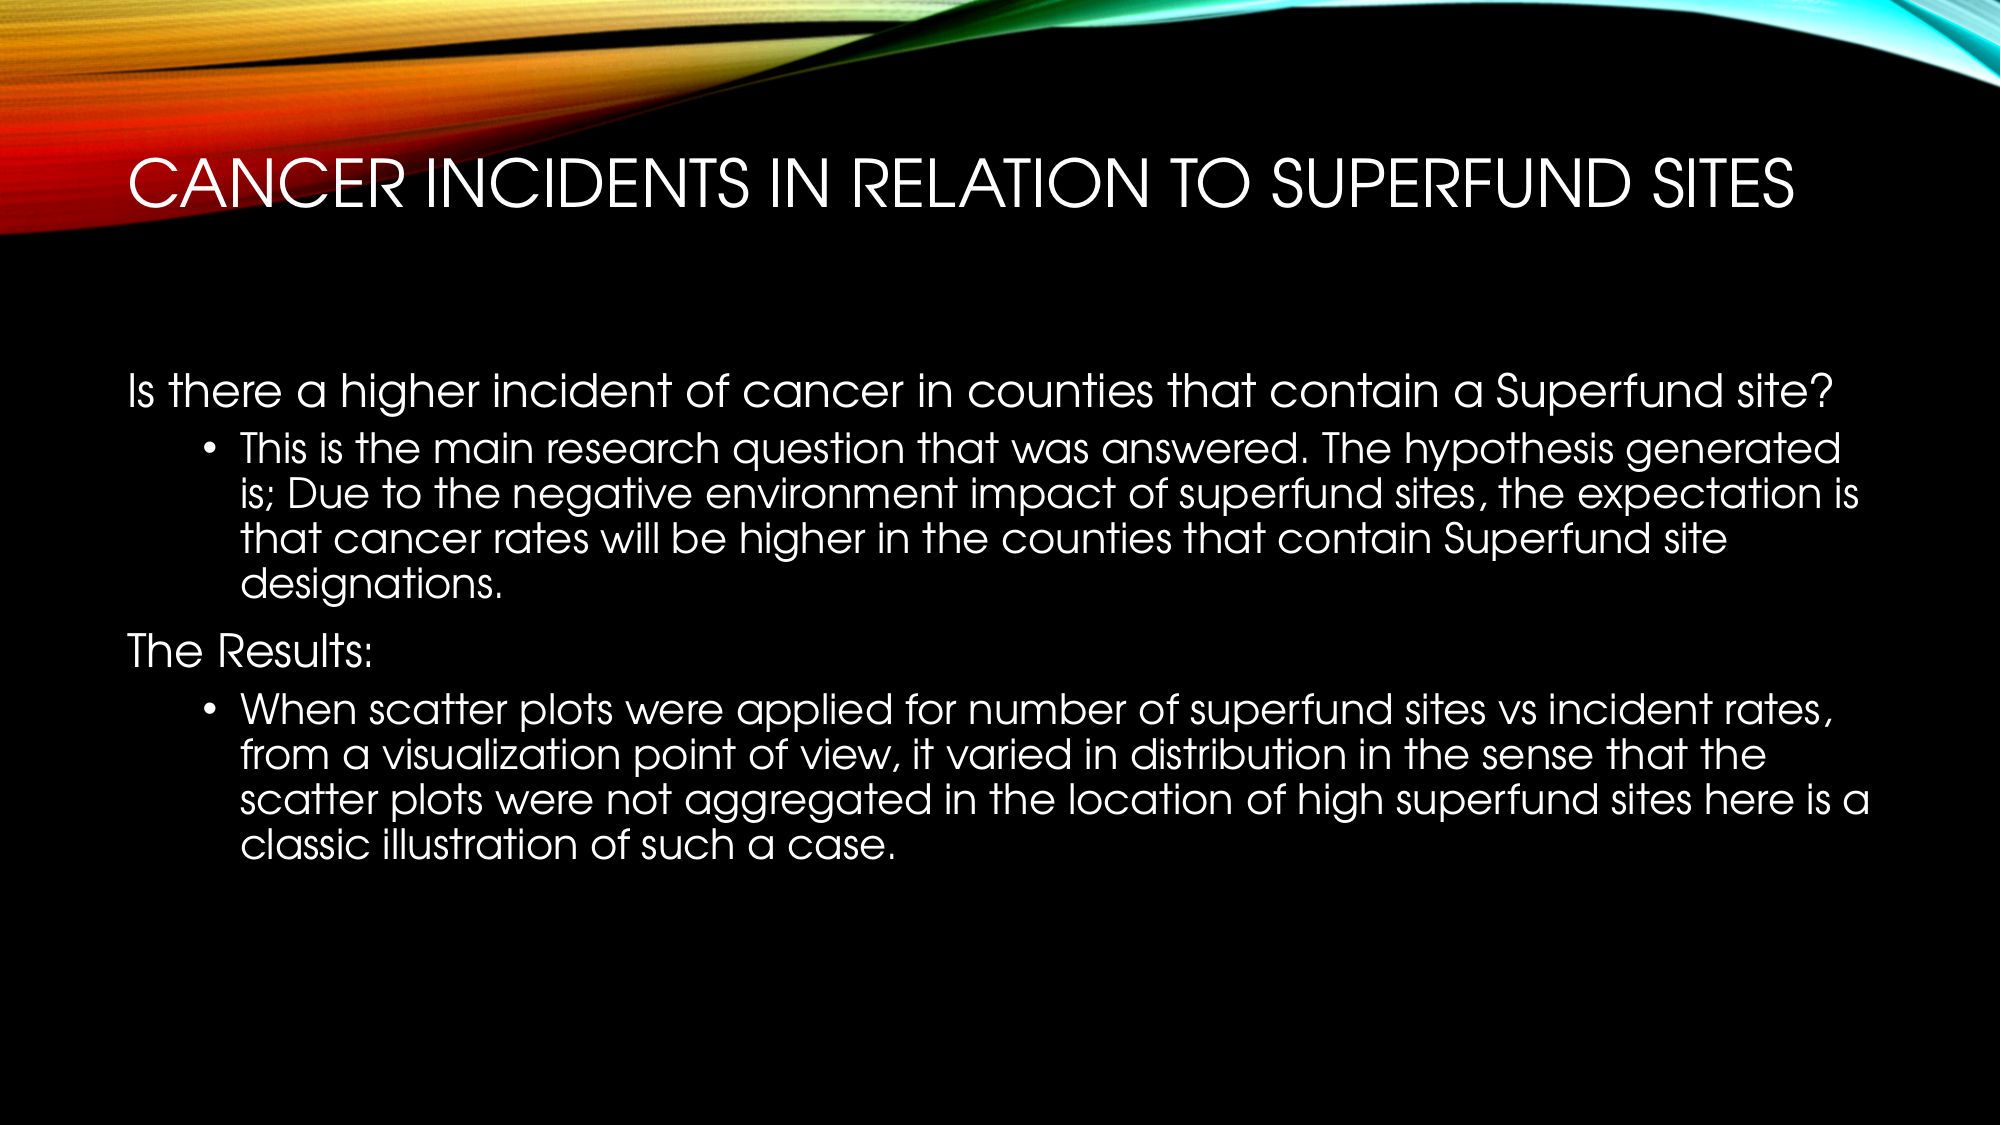

# Cancer incidents in relation to superfund sites
Is there a higher incident of cancer in counties that contain a Superfund site?
This is the main research question that was answered. The hypothesis generated is; Due to the negative environment impact of superfund sites, the expectation is that cancer rates will be higher in the counties that contain Superfund site designations.
The Results:
When scatter plots were applied for number of superfund sites vs incident rates, from a visualization point of view, it varied in distribution in the sense that the scatter plots were not aggregated in the location of high superfund sites here is a classic illustration of such a case.